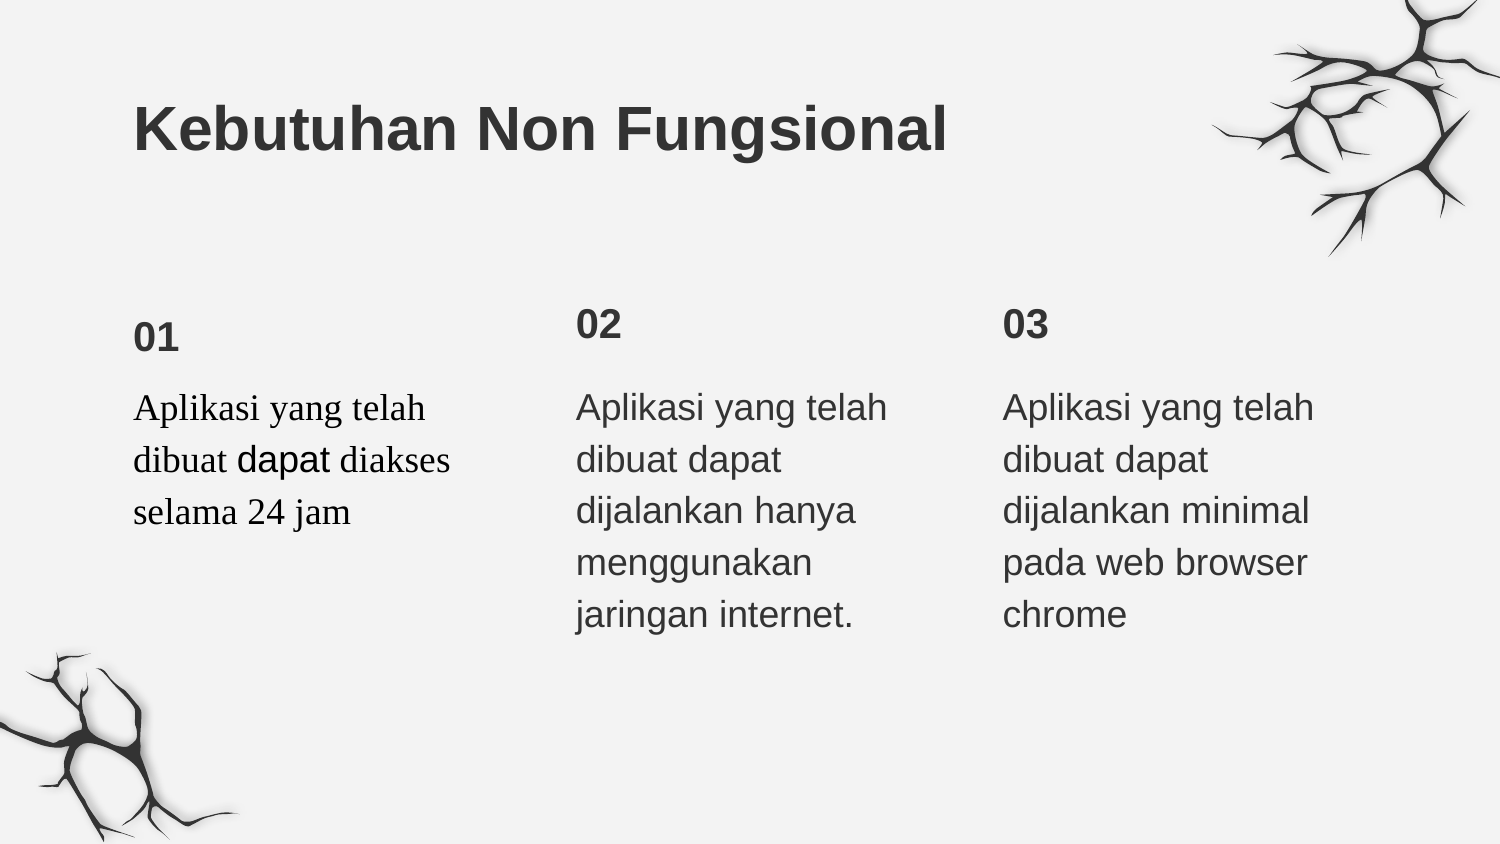

# Kebutuhan Non Fungsional
02
03
01
Aplikasi yang telah dibuat dapat dijalankan hanya menggunakan jaringan internet.
Aplikasi yang telah dibuat dapat dijalankan minimal pada web browser chrome
Aplikasi yang telah dibuat dapat diakses selama 24 jam